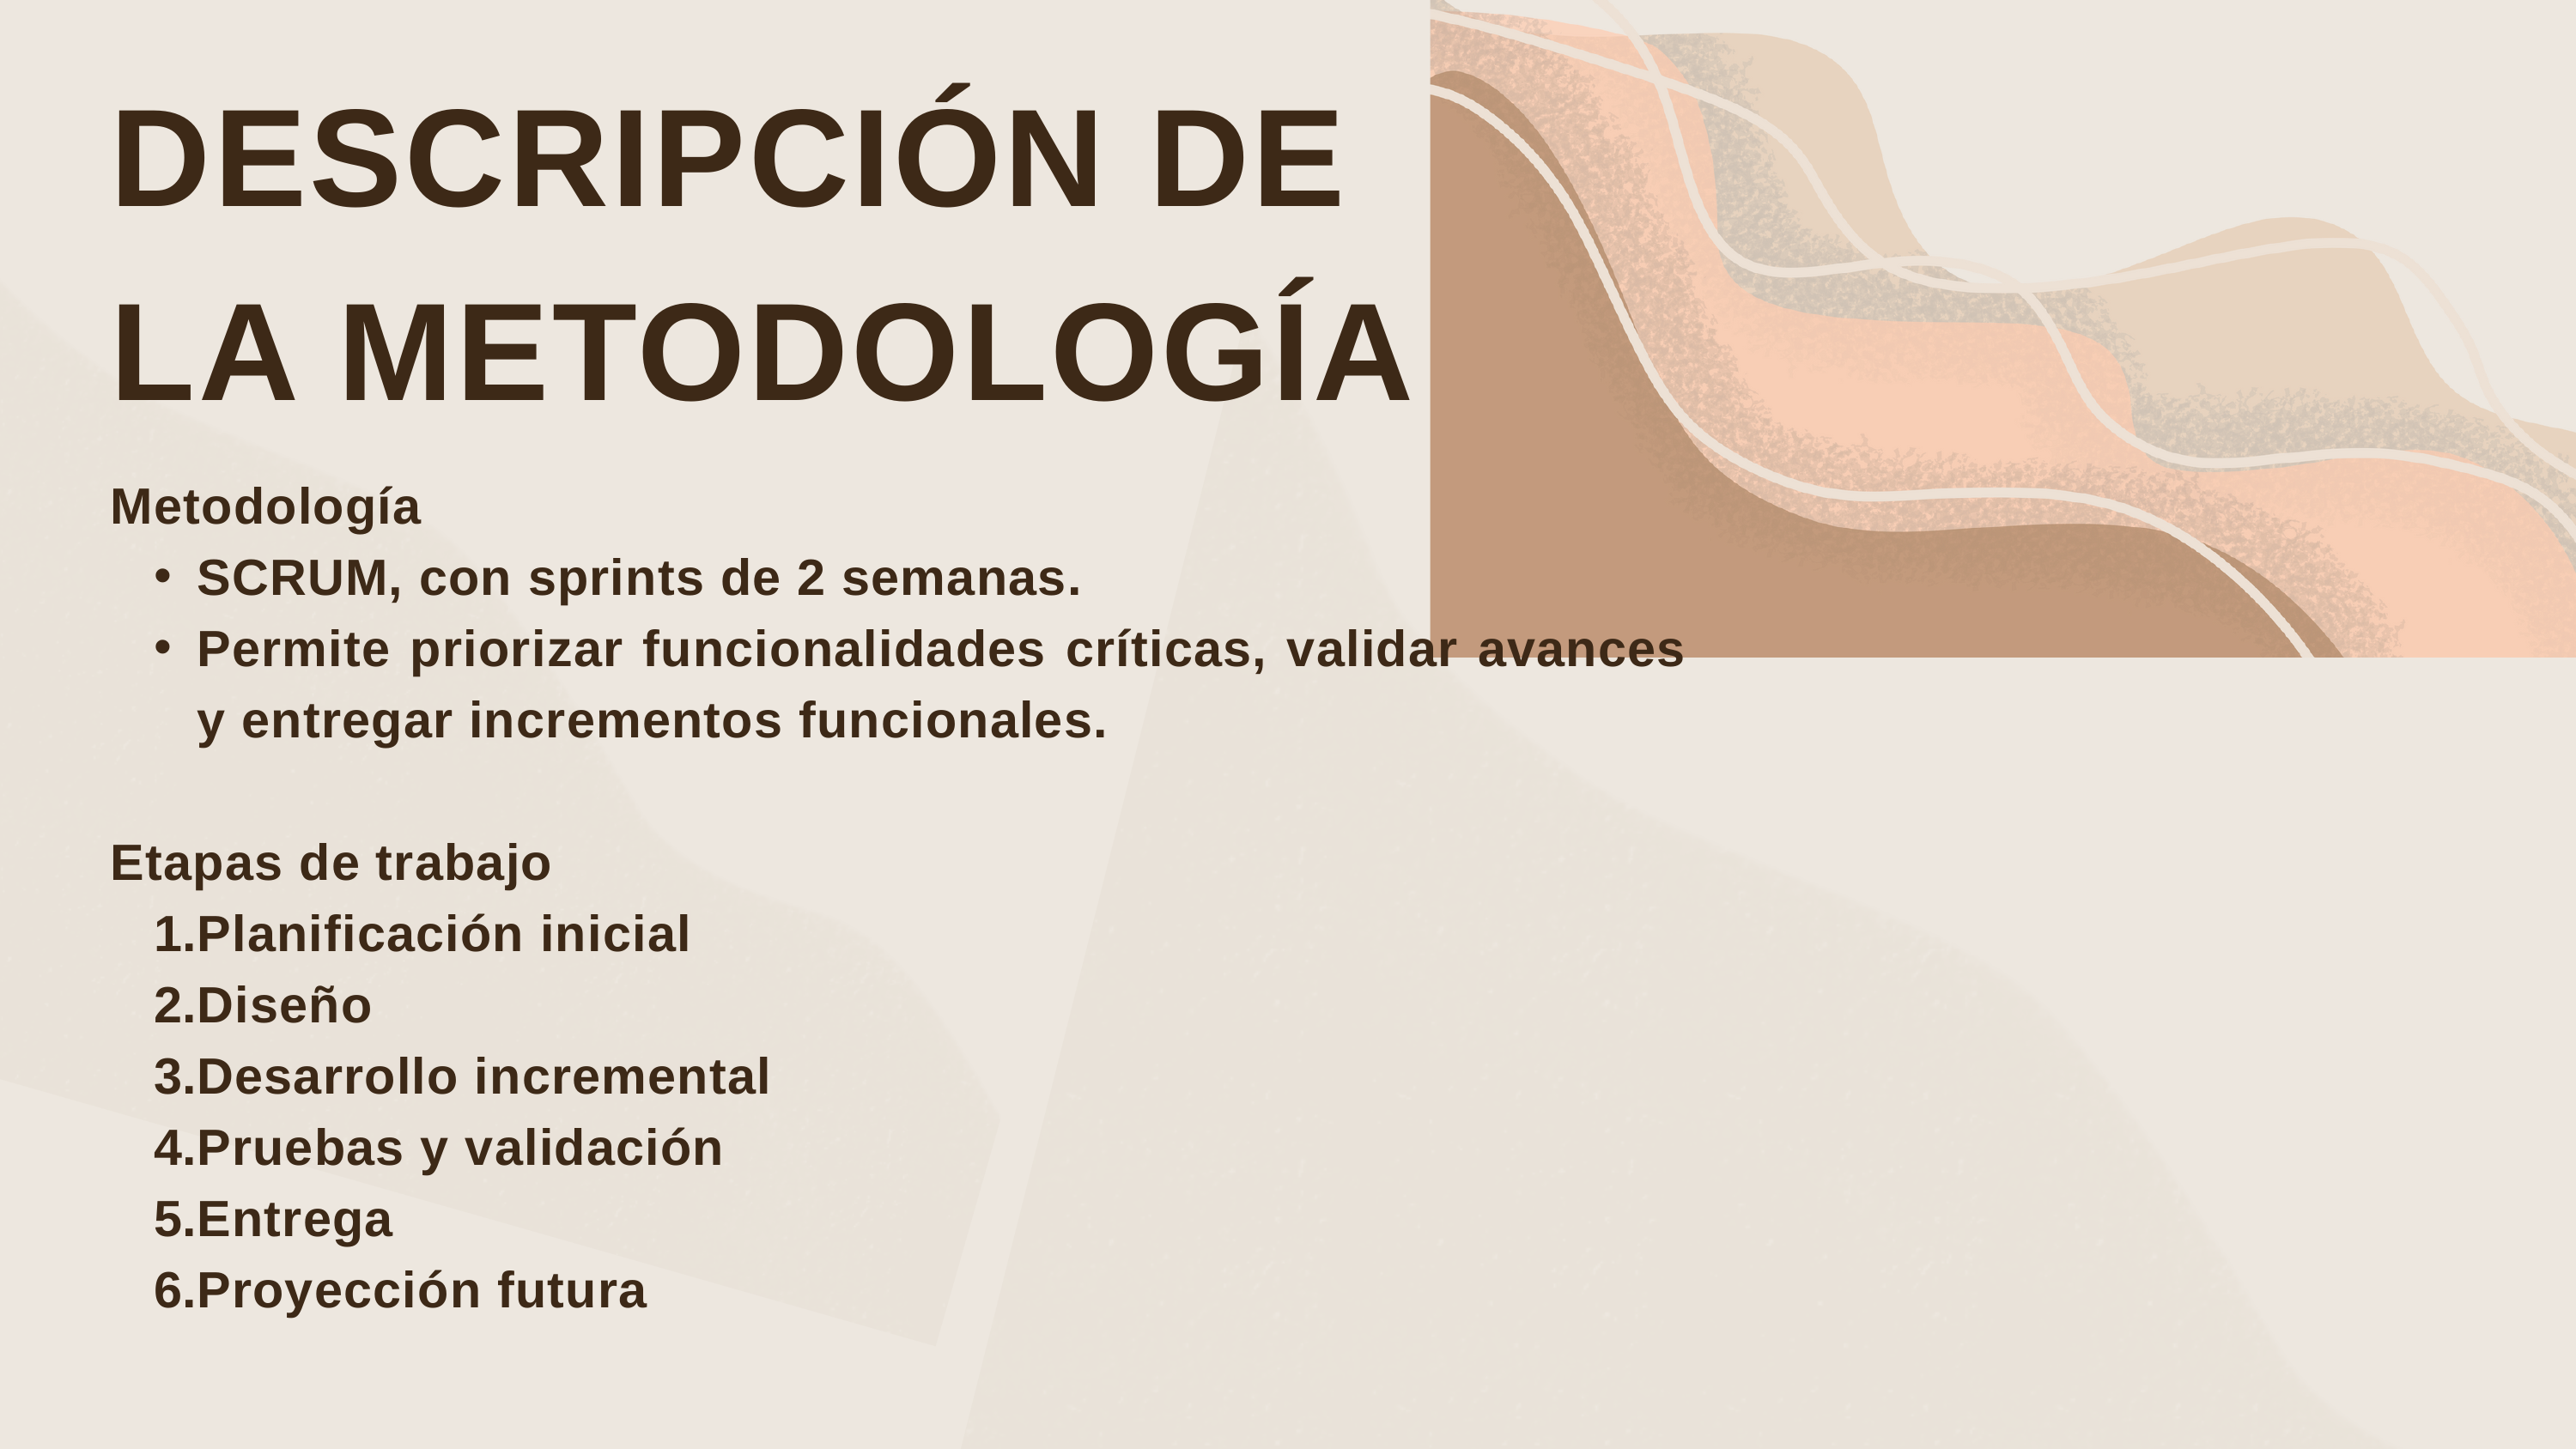

DESCRIPCIÓN DE LA METODOLOGÍA
Metodología
SCRUM, con sprints de 2 semanas.
Permite priorizar funcionalidades críticas, validar avances y entregar incrementos funcionales.

Etapas de trabajo
Planificación inicial
Diseño
Desarrollo incremental
Pruebas y validación
Entrega
Proyección futura